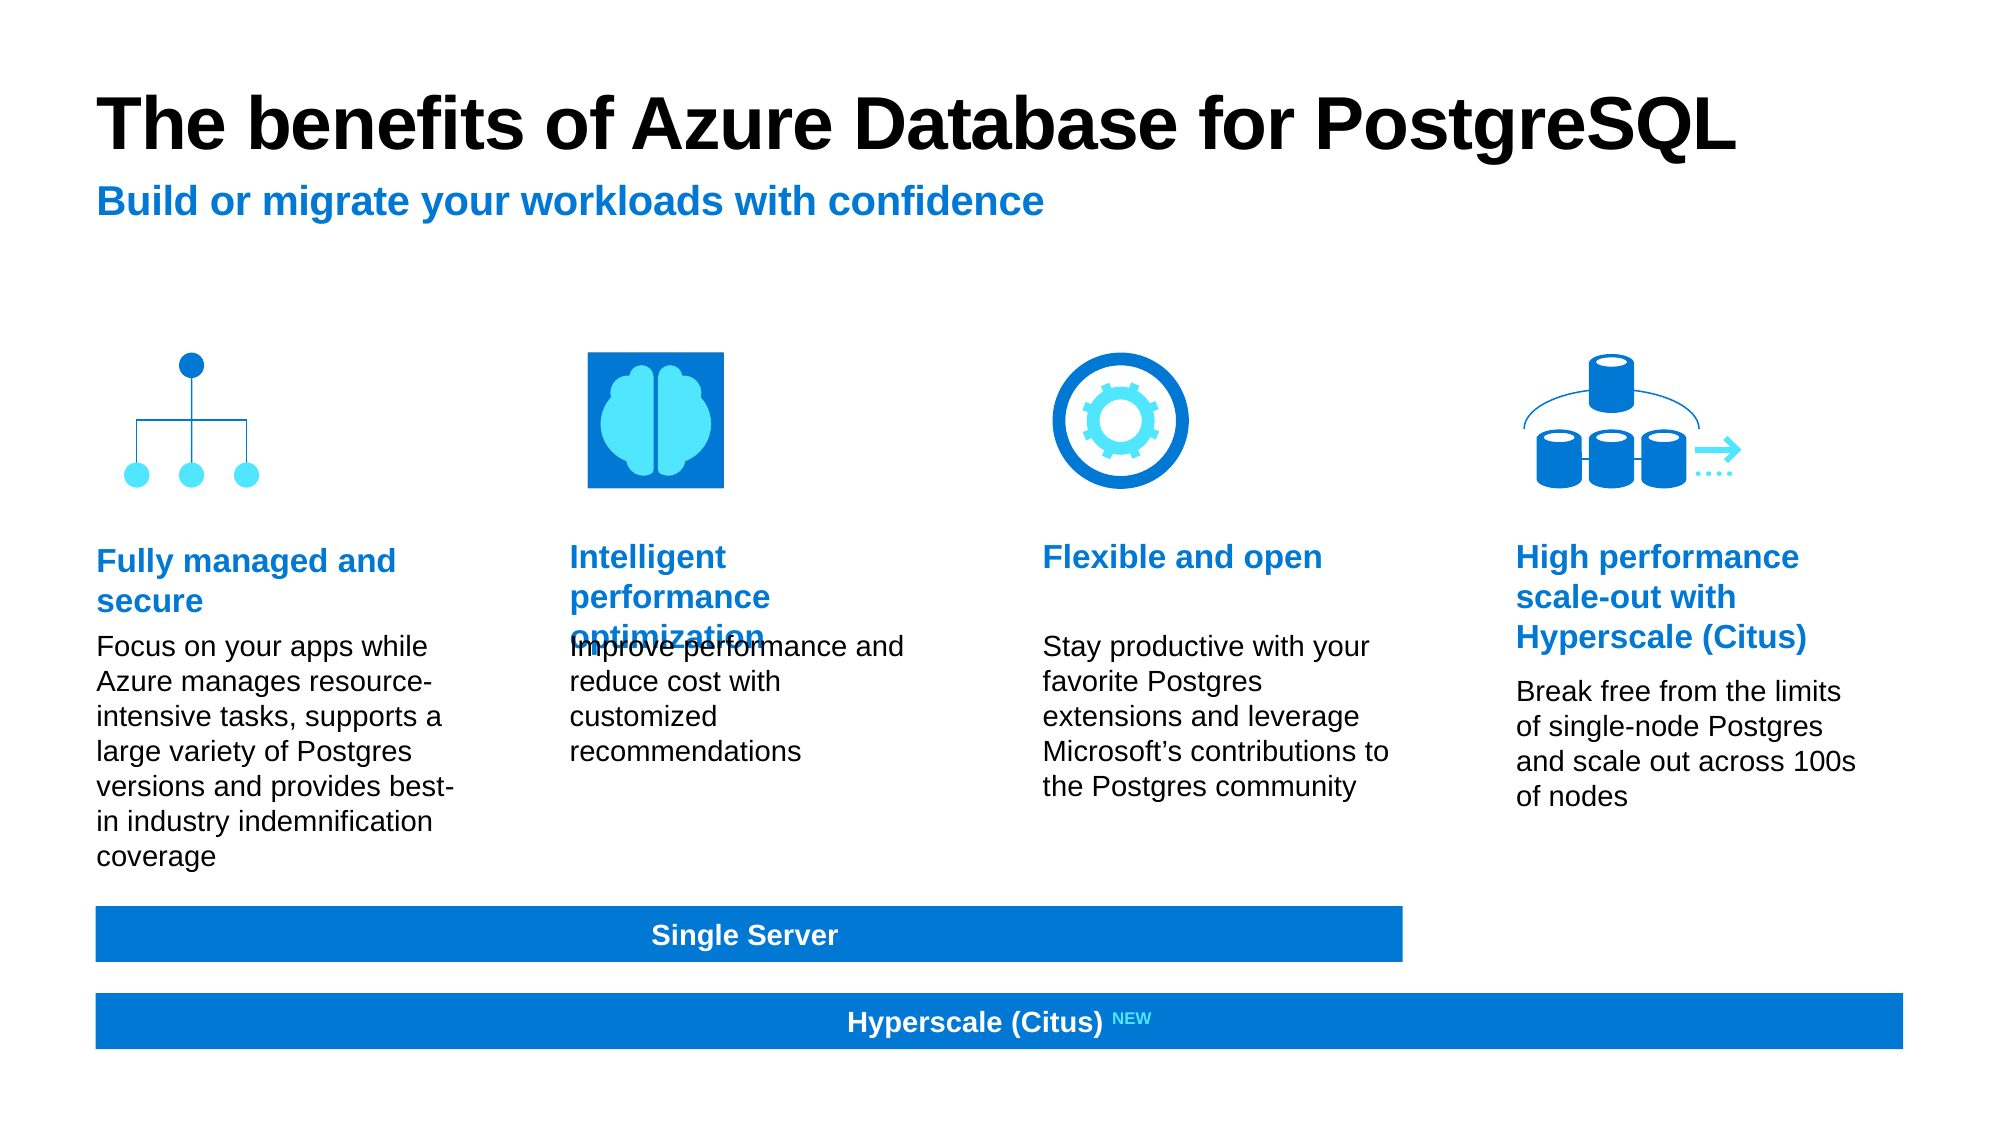

# The benefits of Azure Database for PostgreSQL
Build or migrate your workloads with confidence

Flexible and open
Intelligent performance optimization
High performance scale-out with Hyperscale (Citus)
Fully managed and secure
Focus on your apps while Azure manages resource-intensive tasks, supports a large variety of Postgres versions and provides best-in industry indemnification coverage
Improve performance and reduce cost with customized recommendations
Stay productive with your favorite Postgres extensions and leverage Microsoft’s contributions to the Postgres community
Break free from the limits of single-node Postgres and scale out across 100s of nodes
Single Server
Hyperscale (Citus) NEW